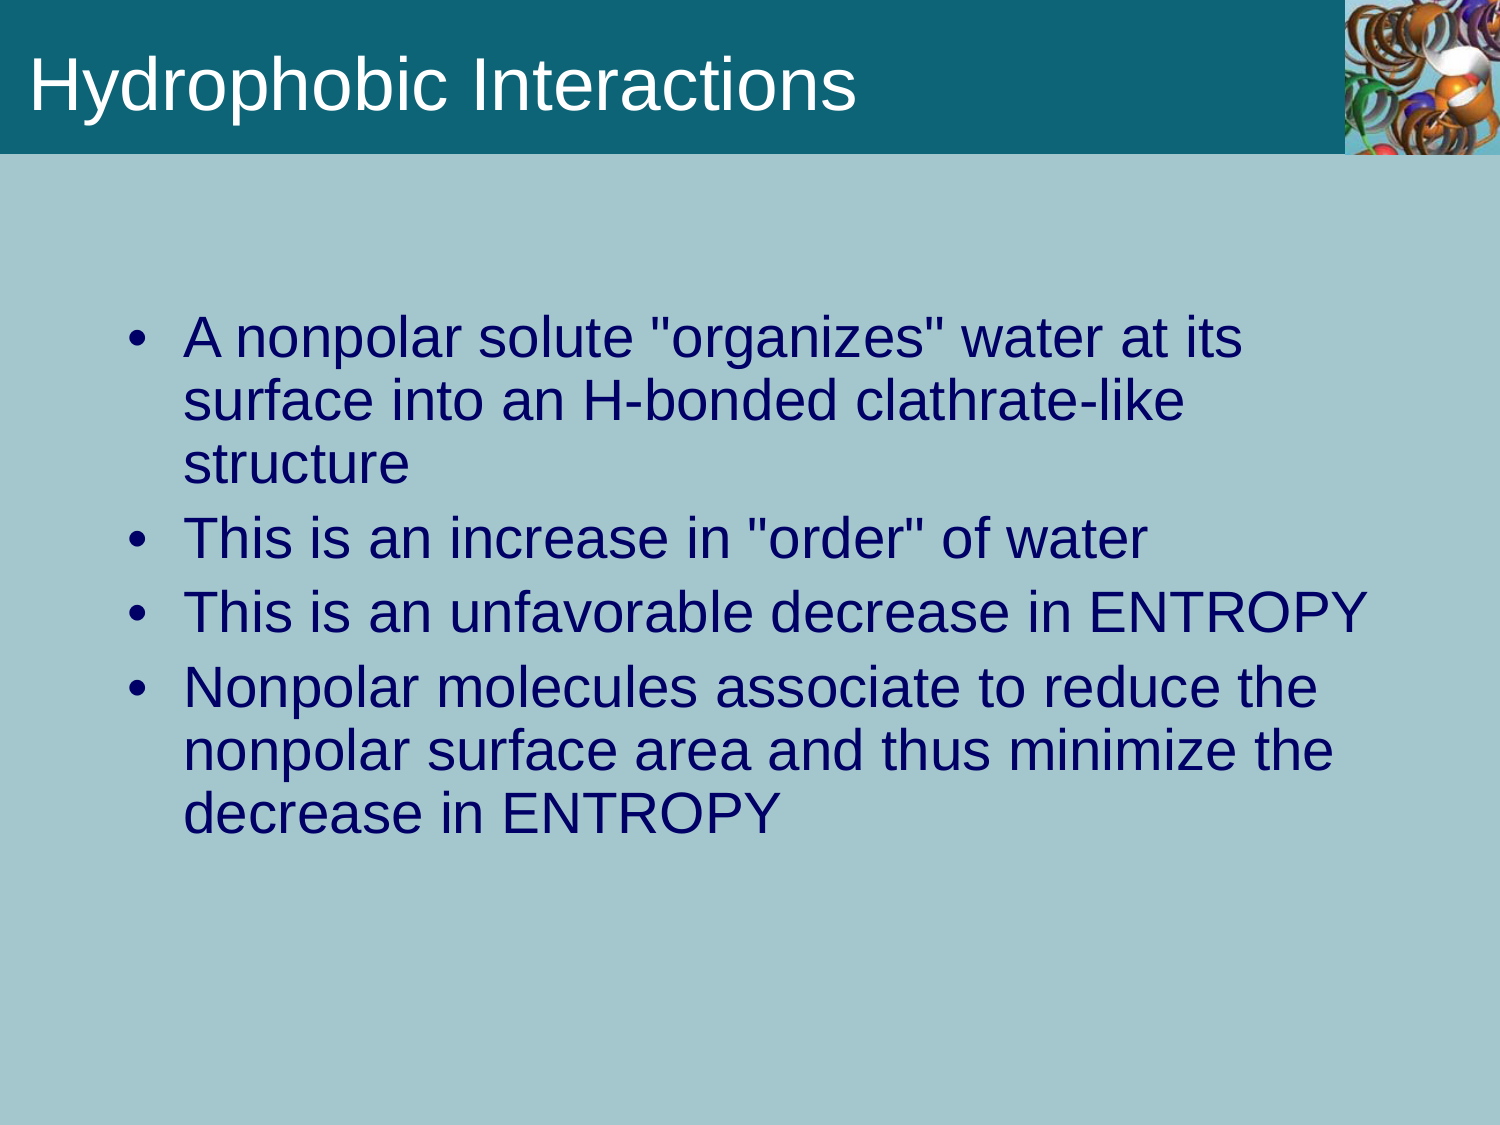

# Hydrophobic Interactions
A nonpolar solute "organizes" water at its surface into an H-bonded clathrate-like structure
This is an increase in "order" of water
This is an unfavorable decrease in ENTROPY
Nonpolar molecules associate to reduce the nonpolar surface area and thus minimize the decrease in ENTROPY